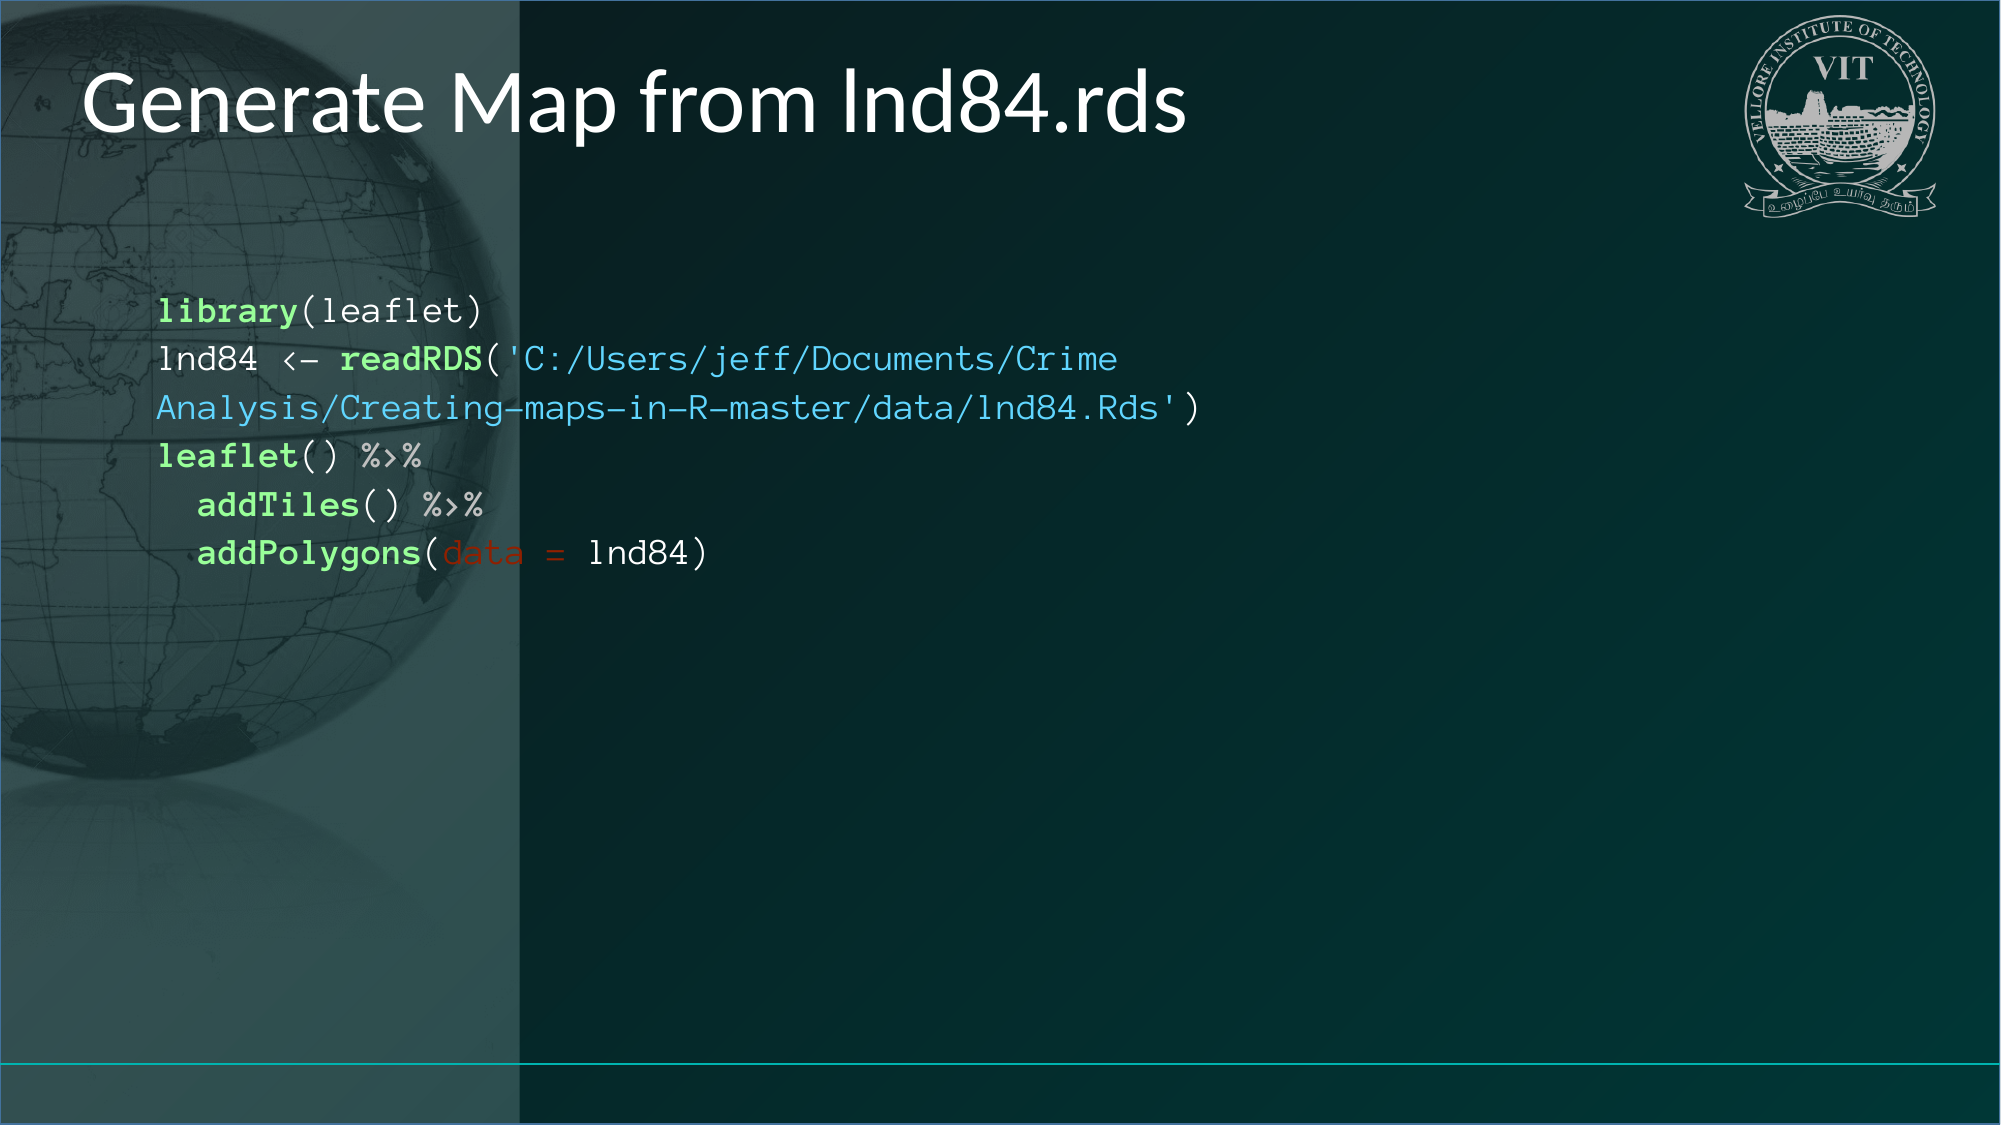

# Generate Map from lnd84.rds
library(leaflet)
lnd84 <- readRDS('C:/Users/jeff/Documents/Crime Analysis/Creating-maps-in-R-master/data/lnd84.Rds')
leaflet() %>%
  addTiles() %>%
  addPolygons(data = lnd84)